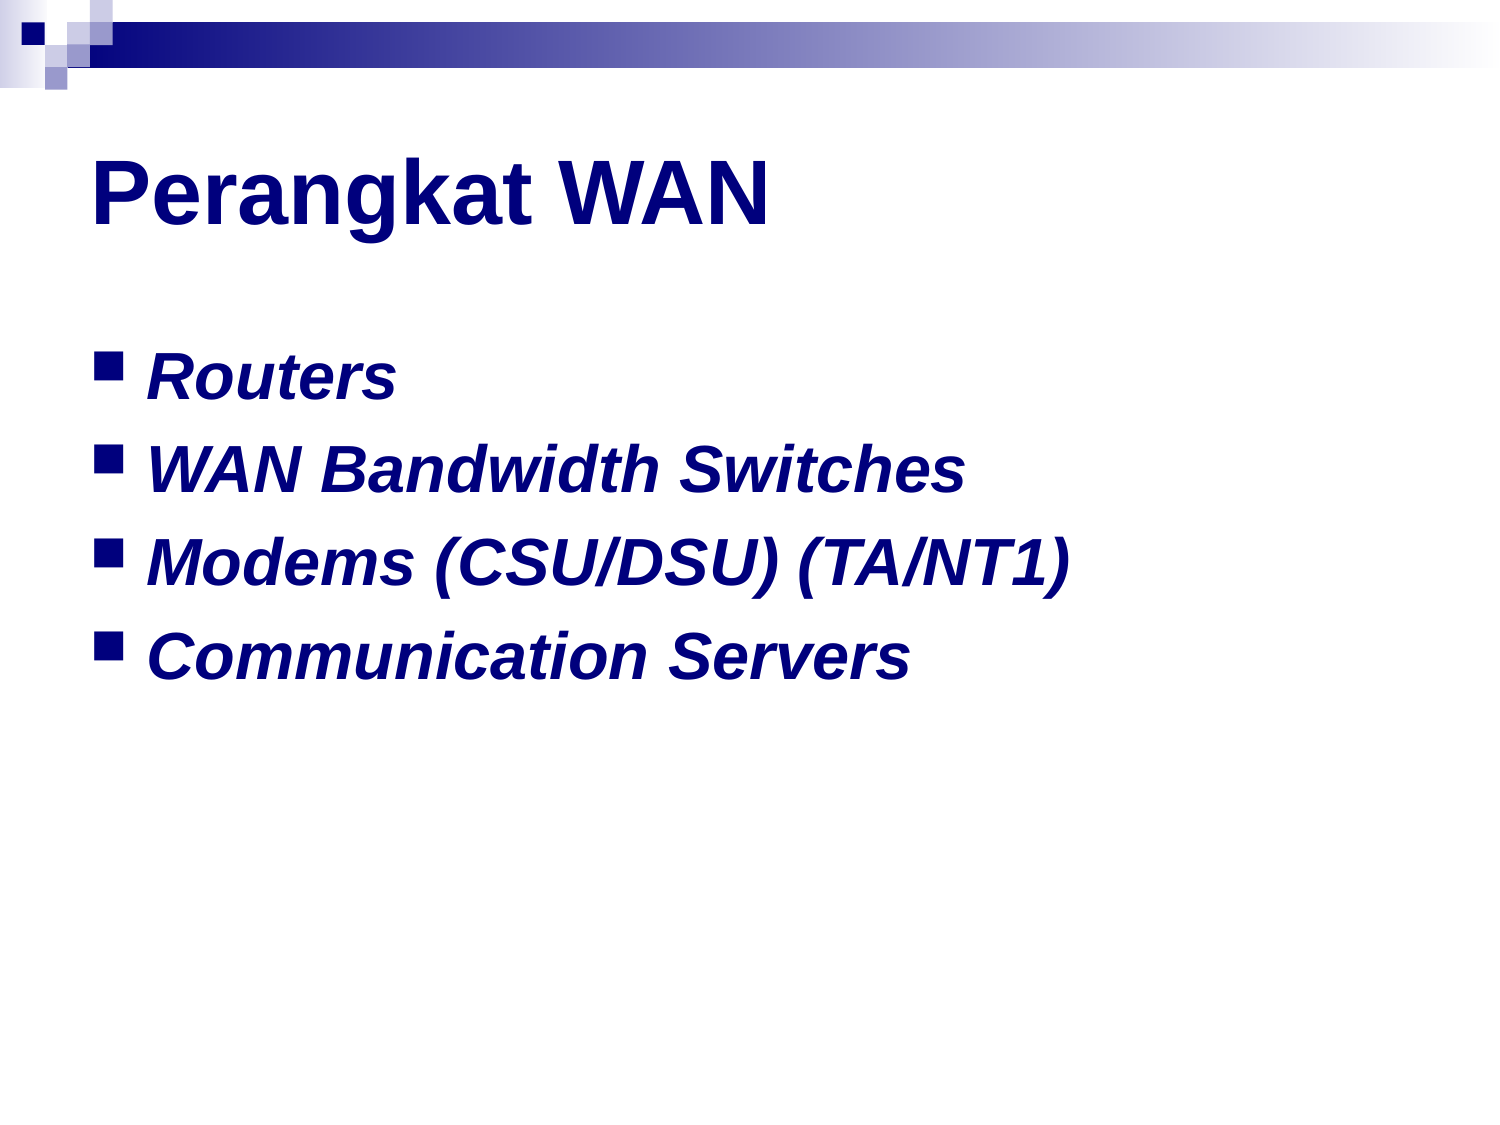

# Perangkat WAN
Routers
WAN Bandwidth Switches
Modems (CSU/DSU) (TA/NT1)
Communication Servers